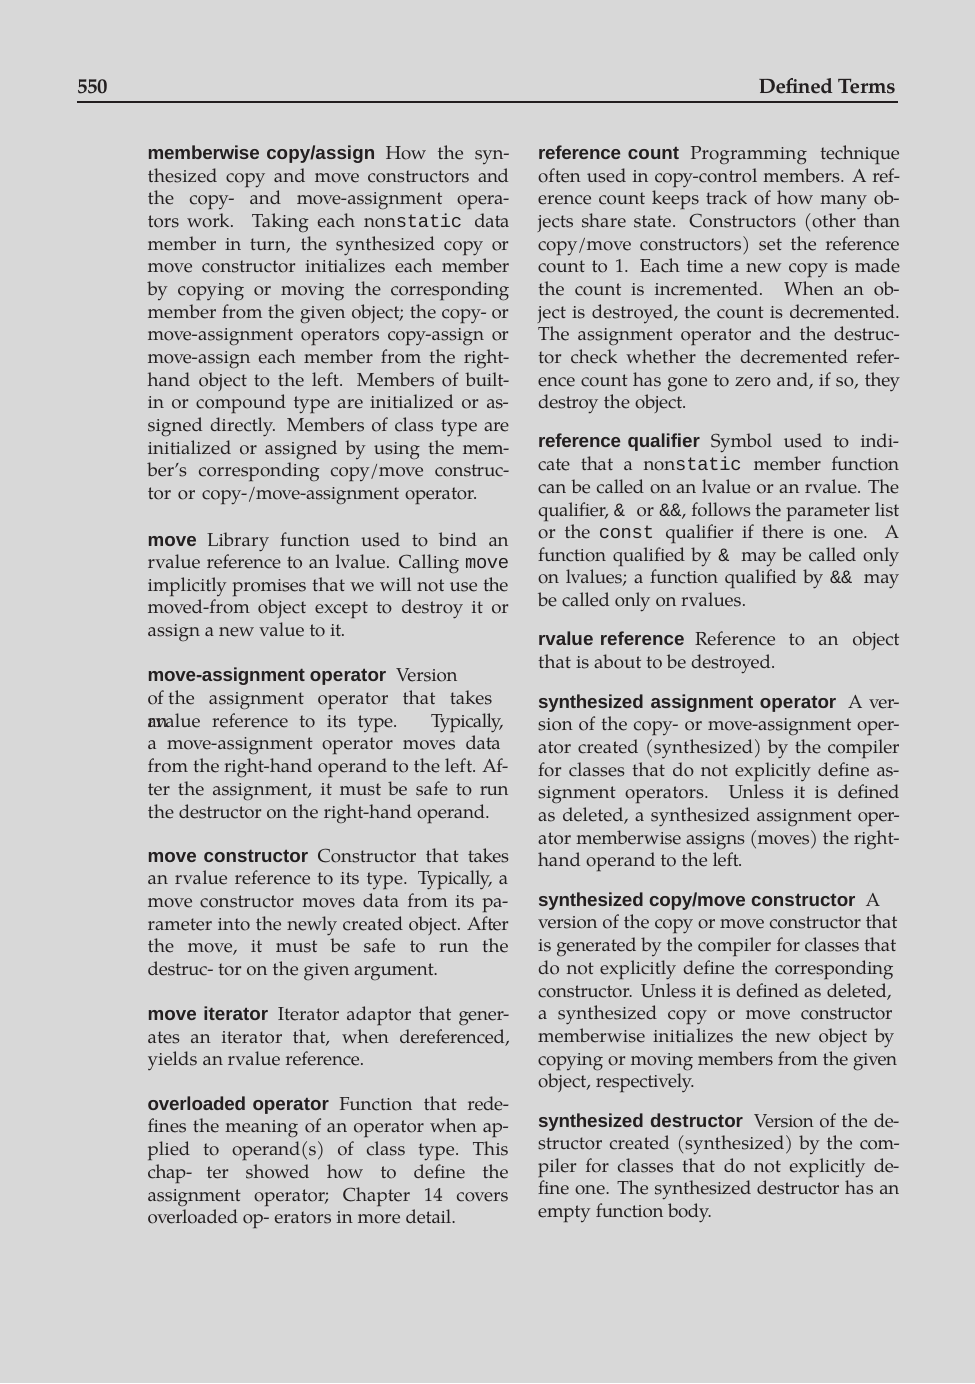

550
Defined Terms

memberwise copy/assign How the syn- thesized copy and move constructors and the copy- and move-assignment opera- tors work.  Taking each nonstatic data member in turn, the synthesized copy or move constructor initializes each member by copying or moving the corresponding member from the given object; the copy- or move-assignment operators copy-assign or move-assign each member from the right- hand object to the left. Members of built- in or compound type are initialized or as- signed directly. Members of class type are initialized or assigned by using the mem- ber’s corresponding copy/move construc- tor or copy-/move-assignment operator.
reference count Programming technique often used in copy-control members. A ref- erence count keeps track of how many ob- jects share state. Constructors (other than copy/move constructors) set the reference count to 1. Each time a new copy is made the count is incremented.  When an ob- ject is destroyed, the count is decremented. The assignment operator and the destruc- tor check whether the decremented refer- ence count has gone to zero and, if so, they destroy the object.
reference qualifier Symbol used to indi- cate that a nonstatic member function can be called on an lvalue or an rvalue. The qualifier, & or &&, follows the parameter list or the const qualifier if there is one. A function qualified by & may be called only on lvalues; a function qualified by && may be called only on rvalues.
rvalue reference Reference to an object that is about to be destroyed.
synthesized assignment operator A ver- sion of the copy- or move-assignment oper- ator created (synthesized) by the compiler for classes that do not explicitly define as- signment operators.  Unless it is defined as deleted, a synthesized assignment oper- ator memberwise assigns (moves) the right- hand operand to the left.
synthesized copy/move constructor A version of the copy or move constructor that is generated by the compiler for classes that do not explicitly define the corresponding constructor. Unless it is defined as deleted, a synthesized copy or move constructor memberwise initializes the new object by copying or moving members from the given object, respectively.
synthesized destructor Version of the de- structor created (synthesized) by the com- piler for classes that do not explicitly de- fine one. The synthesized destructor has an empty function body.
move Library function used to bind an rvalue reference to an lvalue. Calling move implicitly promises that we will not use the moved-from object except to destroy it or assign a new value to it.
move-assignment operator Version	of the assignment operator that takes an
rvalue reference to its type.	Typically, a move-assignment operator moves data
from the right-hand operand to the left. Af- ter the assignment, it must be safe to run the destructor on the right-hand operand.
move constructor Constructor that takes an rvalue reference to its type. Typically, a move constructor moves data from its pa- rameter into the newly created object. After the move, it must be safe to run the destruc- tor on the given argument.
move iterator Iterator adaptor that gener- ates an iterator that, when dereferenced, yields an rvalue reference.
overloaded operator Function that rede- fines the meaning of an operator when ap- plied to operand(s) of class type. This chap- ter showed how to define the assignment operator; Chapter 14 covers overloaded op- erators in more detail.